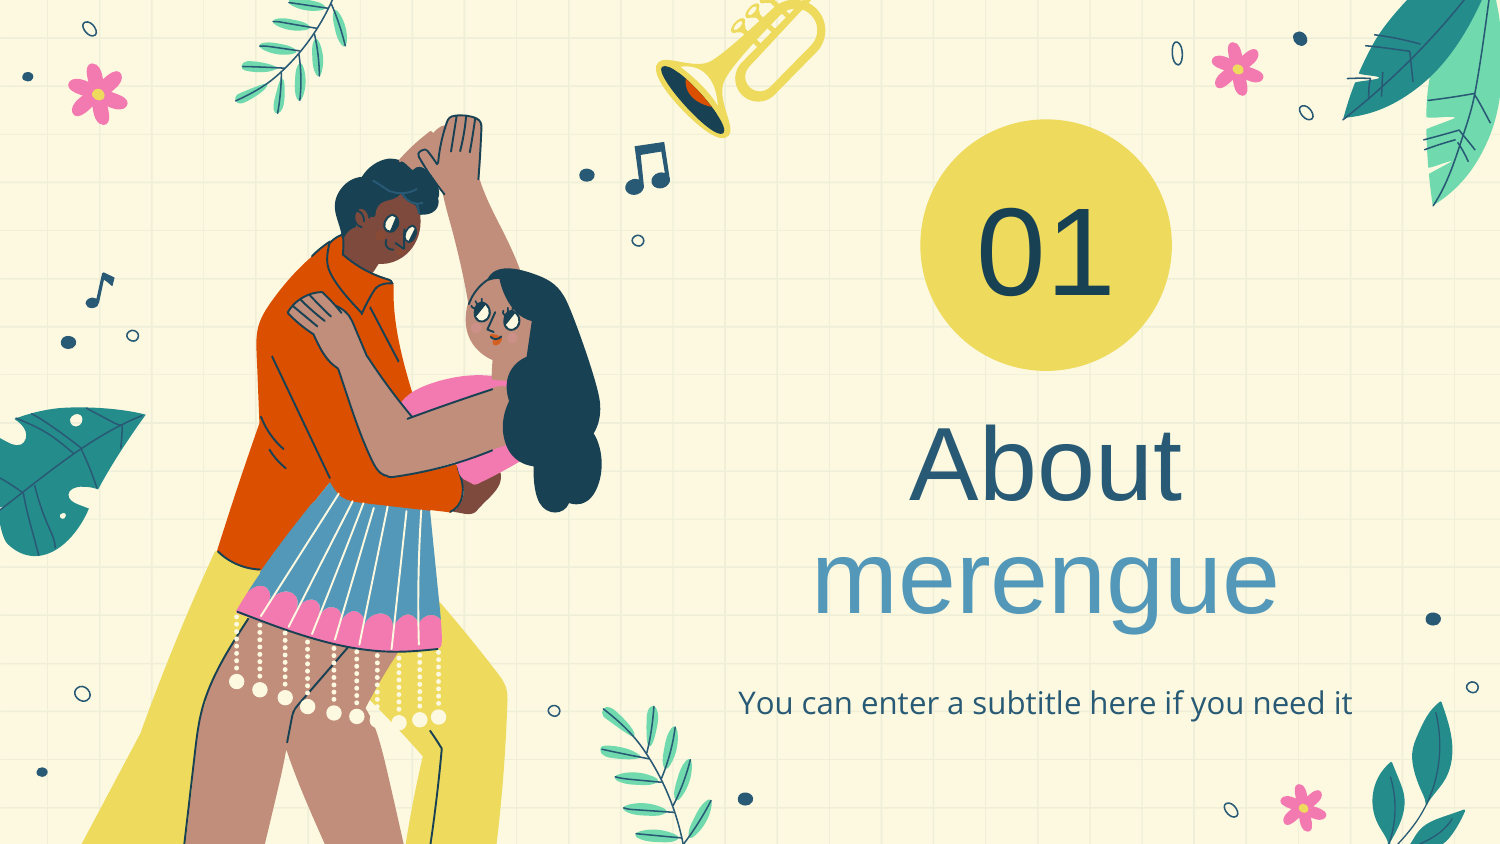

01
# About merengue
You can enter a subtitle here if you need it